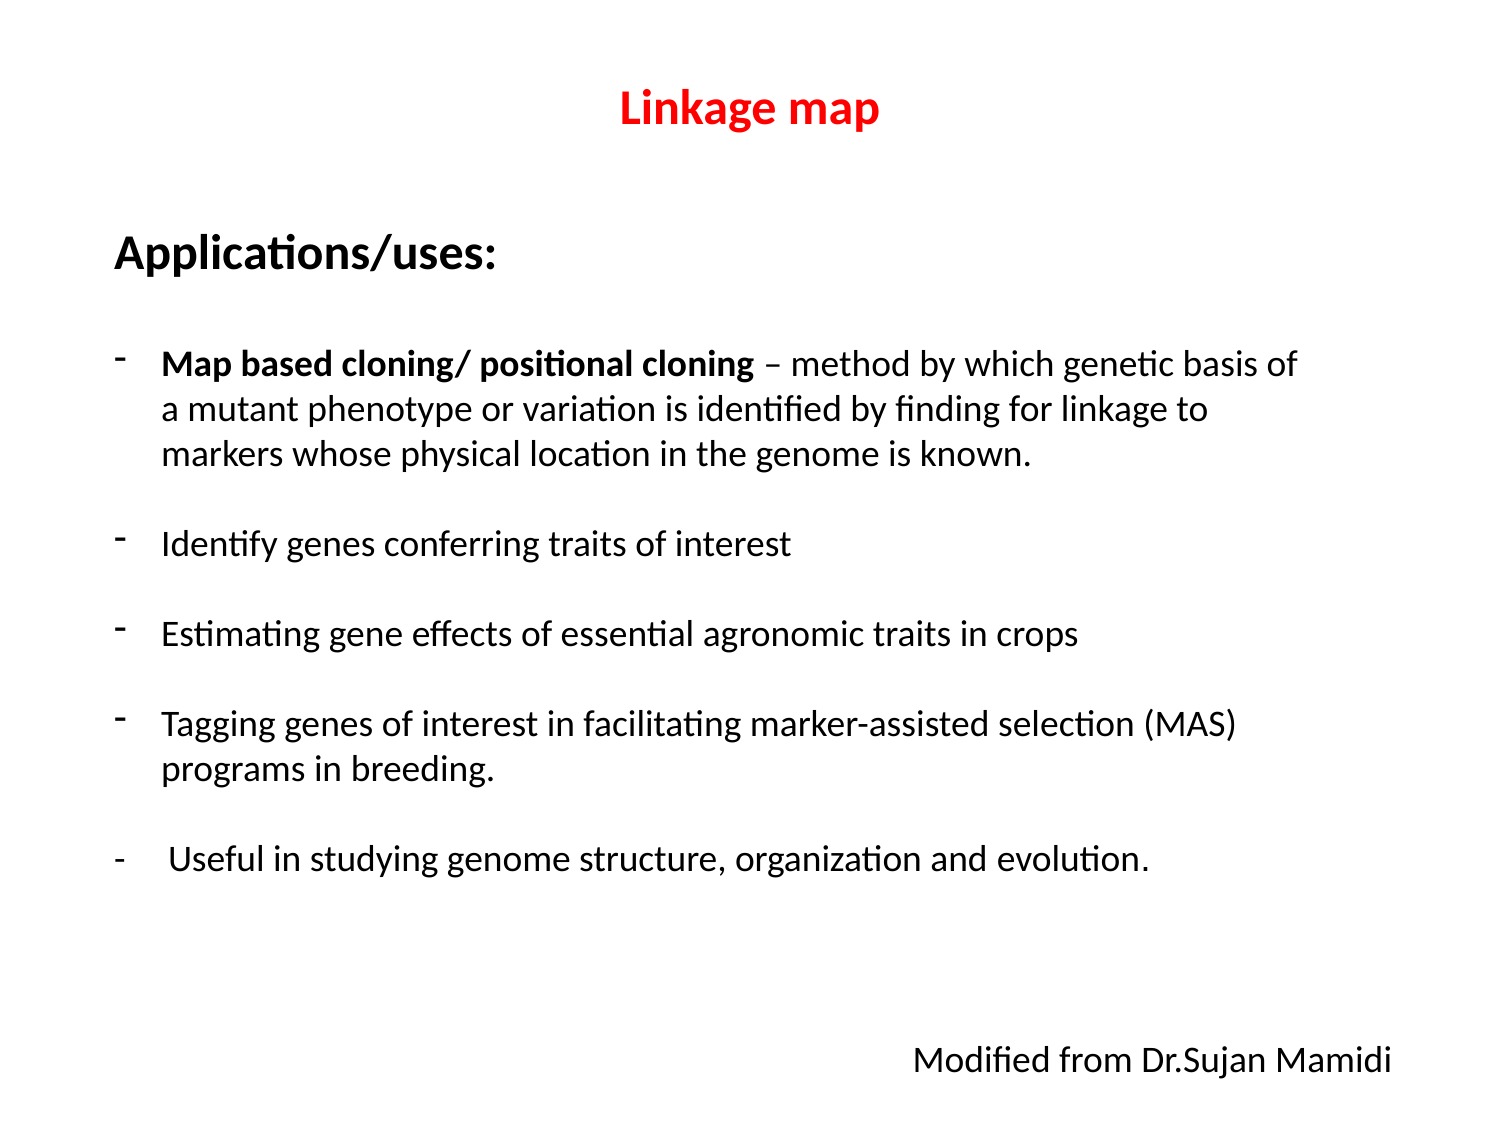

Linkage map
Applications/uses:

Map based cloning/ positional cloning – method by which genetic basis of a mutant phenotype or variation is identified by finding for linkage to markers whose physical location in the genome is known.

Identify genes conferring traits of interest

Estimating gene effects of essential agronomic traits in crops

Tagging genes of interest in facilitating marker-assisted selection (MAS) programs in breeding.

-     Useful in studying genome structure, organization and evolution.

Modified from Dr.Sujan Mamidi